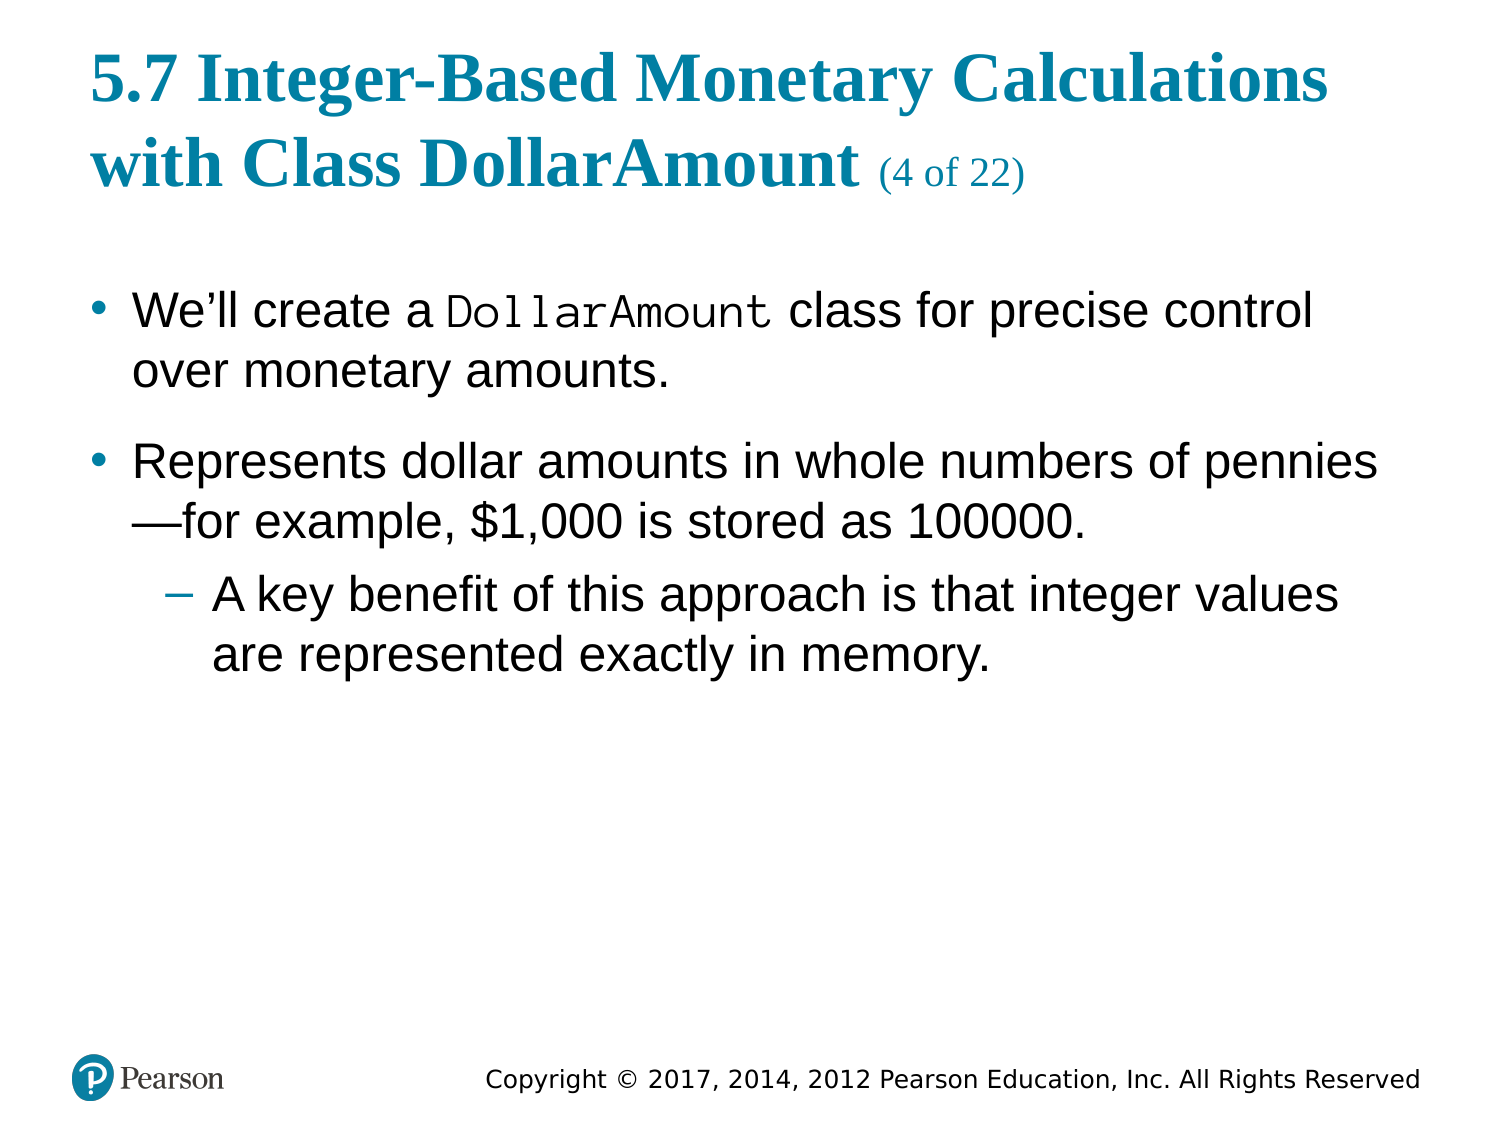

# 5.7 Integer-Based Monetary Calculations with Class DollarAmount (4 of 22)
We’ll create a DollarAmount class for precise control over monetary amounts.
Represents dollar amounts in whole numbers of pennies—for example, $1,000 is stored as 100000.
A key benefit of this approach is that integer values are represented exactly in memory.